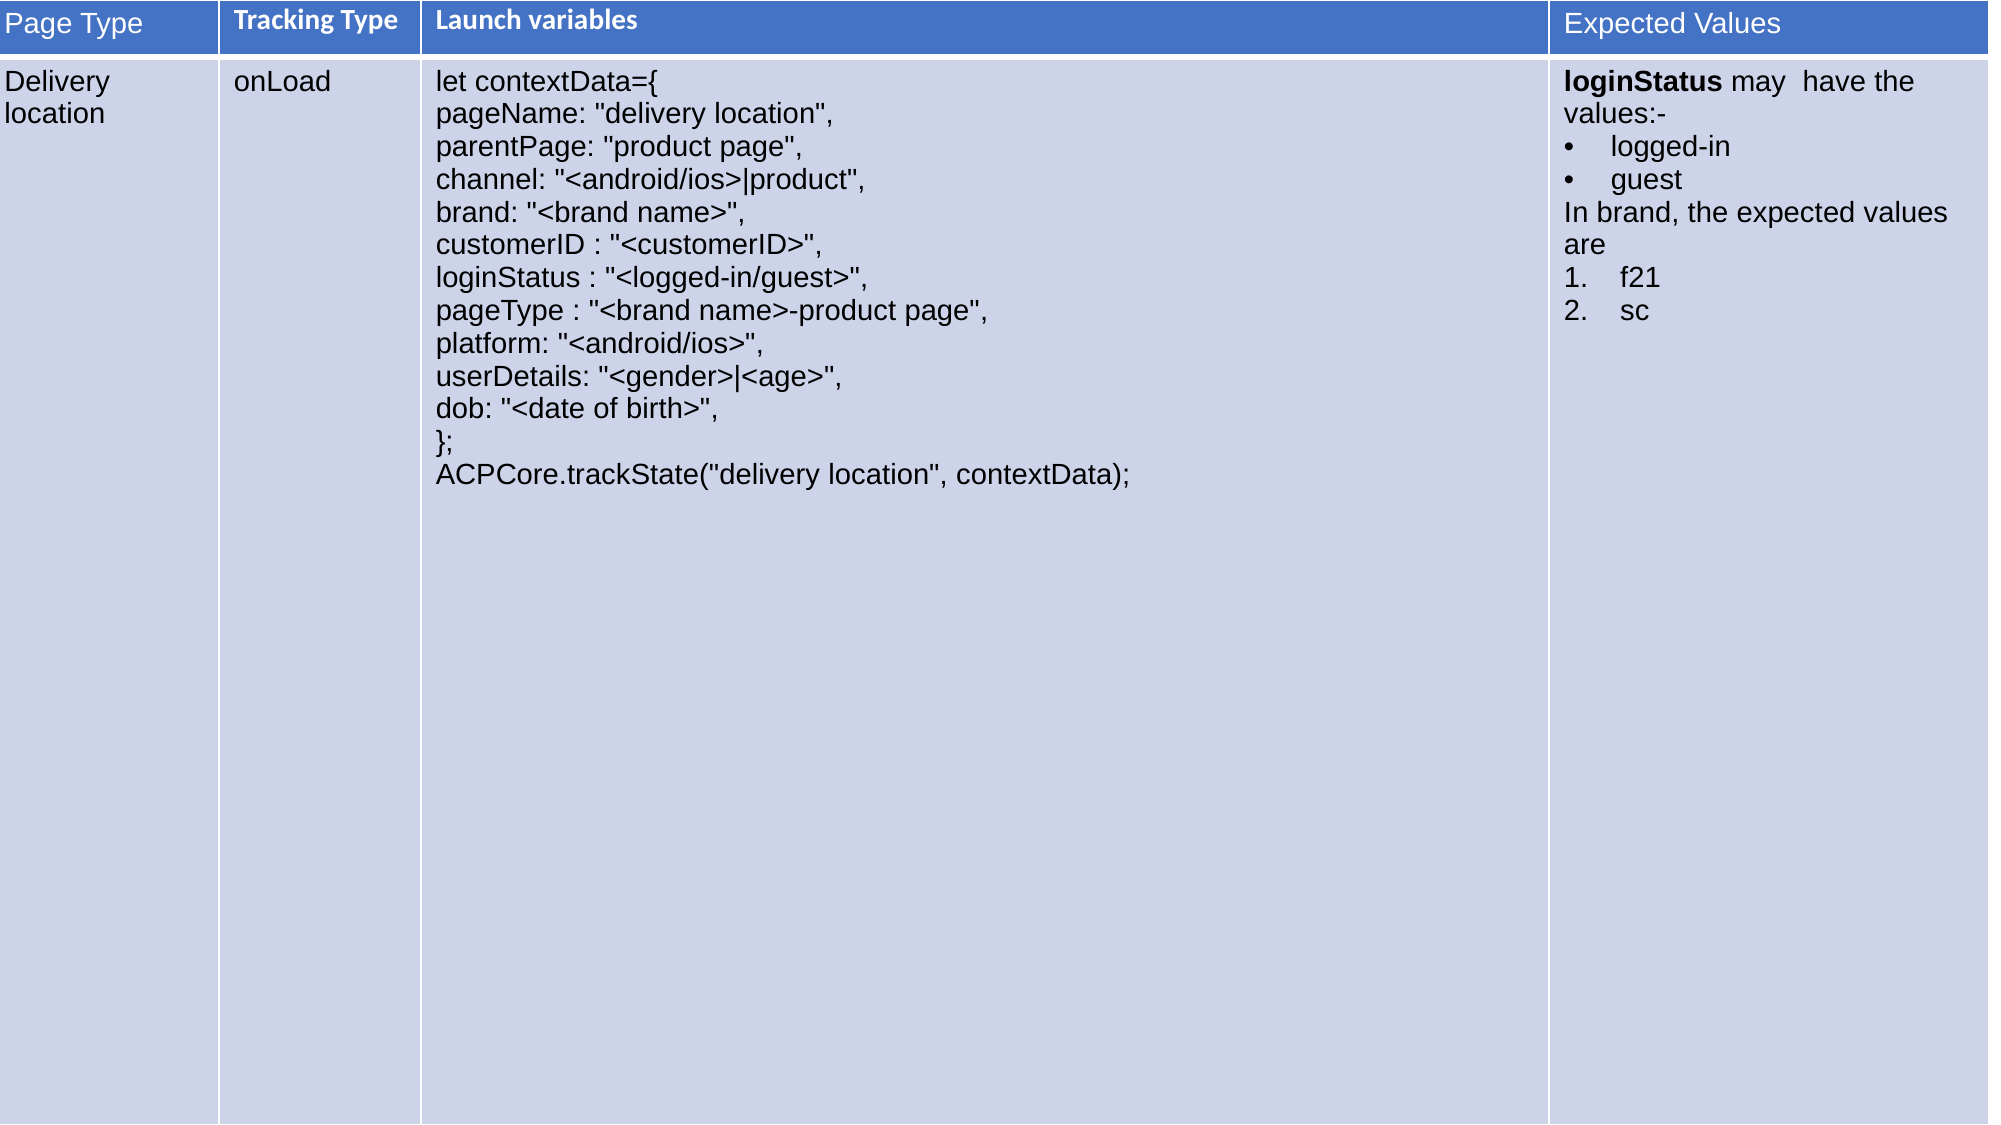

| Page Type | Tracking Type | Launch variables | Expected Values |
| --- | --- | --- | --- |
| Delivery location | onLoad | let contextData={ pageName: "delivery location", parentPage: "product page", channel: "<android/ios>|product", brand: "<brand name>", customerID : "<customerID>", loginStatus : "<logged-in/guest>", pageType : "<brand name>-product page", platform: "<android/ios>", userDetails: "<gender>|<age>", dob: "<date of birth>", }; ACPCore.trackState("delivery location", contextData); | loginStatus may have the values:- logged-in guest In brand, the expected values are f21 sc |